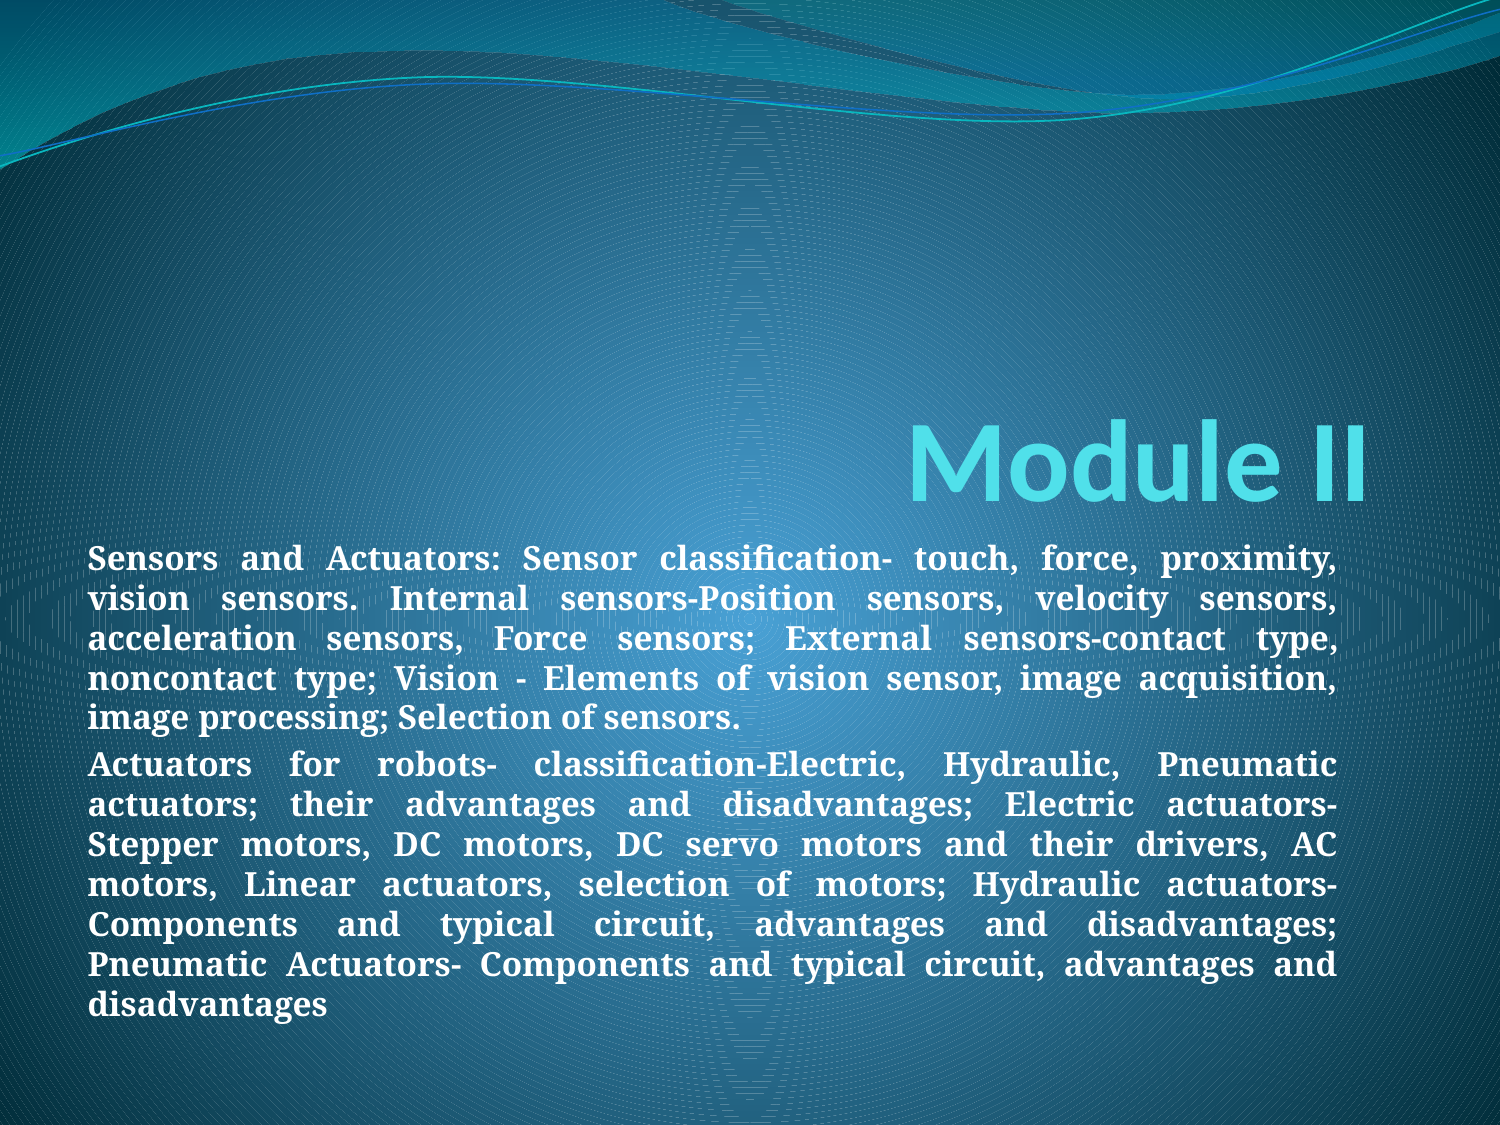

# Module II
Sensors and Actuators: Sensor classification- touch, force, proximity, vision sensors. Internal sensors-Position sensors, velocity sensors, acceleration sensors, Force sensors; External sensors-contact type, noncontact type; Vision - Elements of vision sensor, image acquisition, image processing; Selection of sensors.
Actuators for robots- classification-Electric, Hydraulic, Pneumatic actuators; their advantages and disadvantages; Electric actuators- Stepper motors, DC motors, DC servo motors and their drivers, AC motors, Linear actuators, selection of motors; Hydraulic actuators- Components and typical circuit, advantages and disadvantages; Pneumatic Actuators- Components and typical circuit, advantages and disadvantages